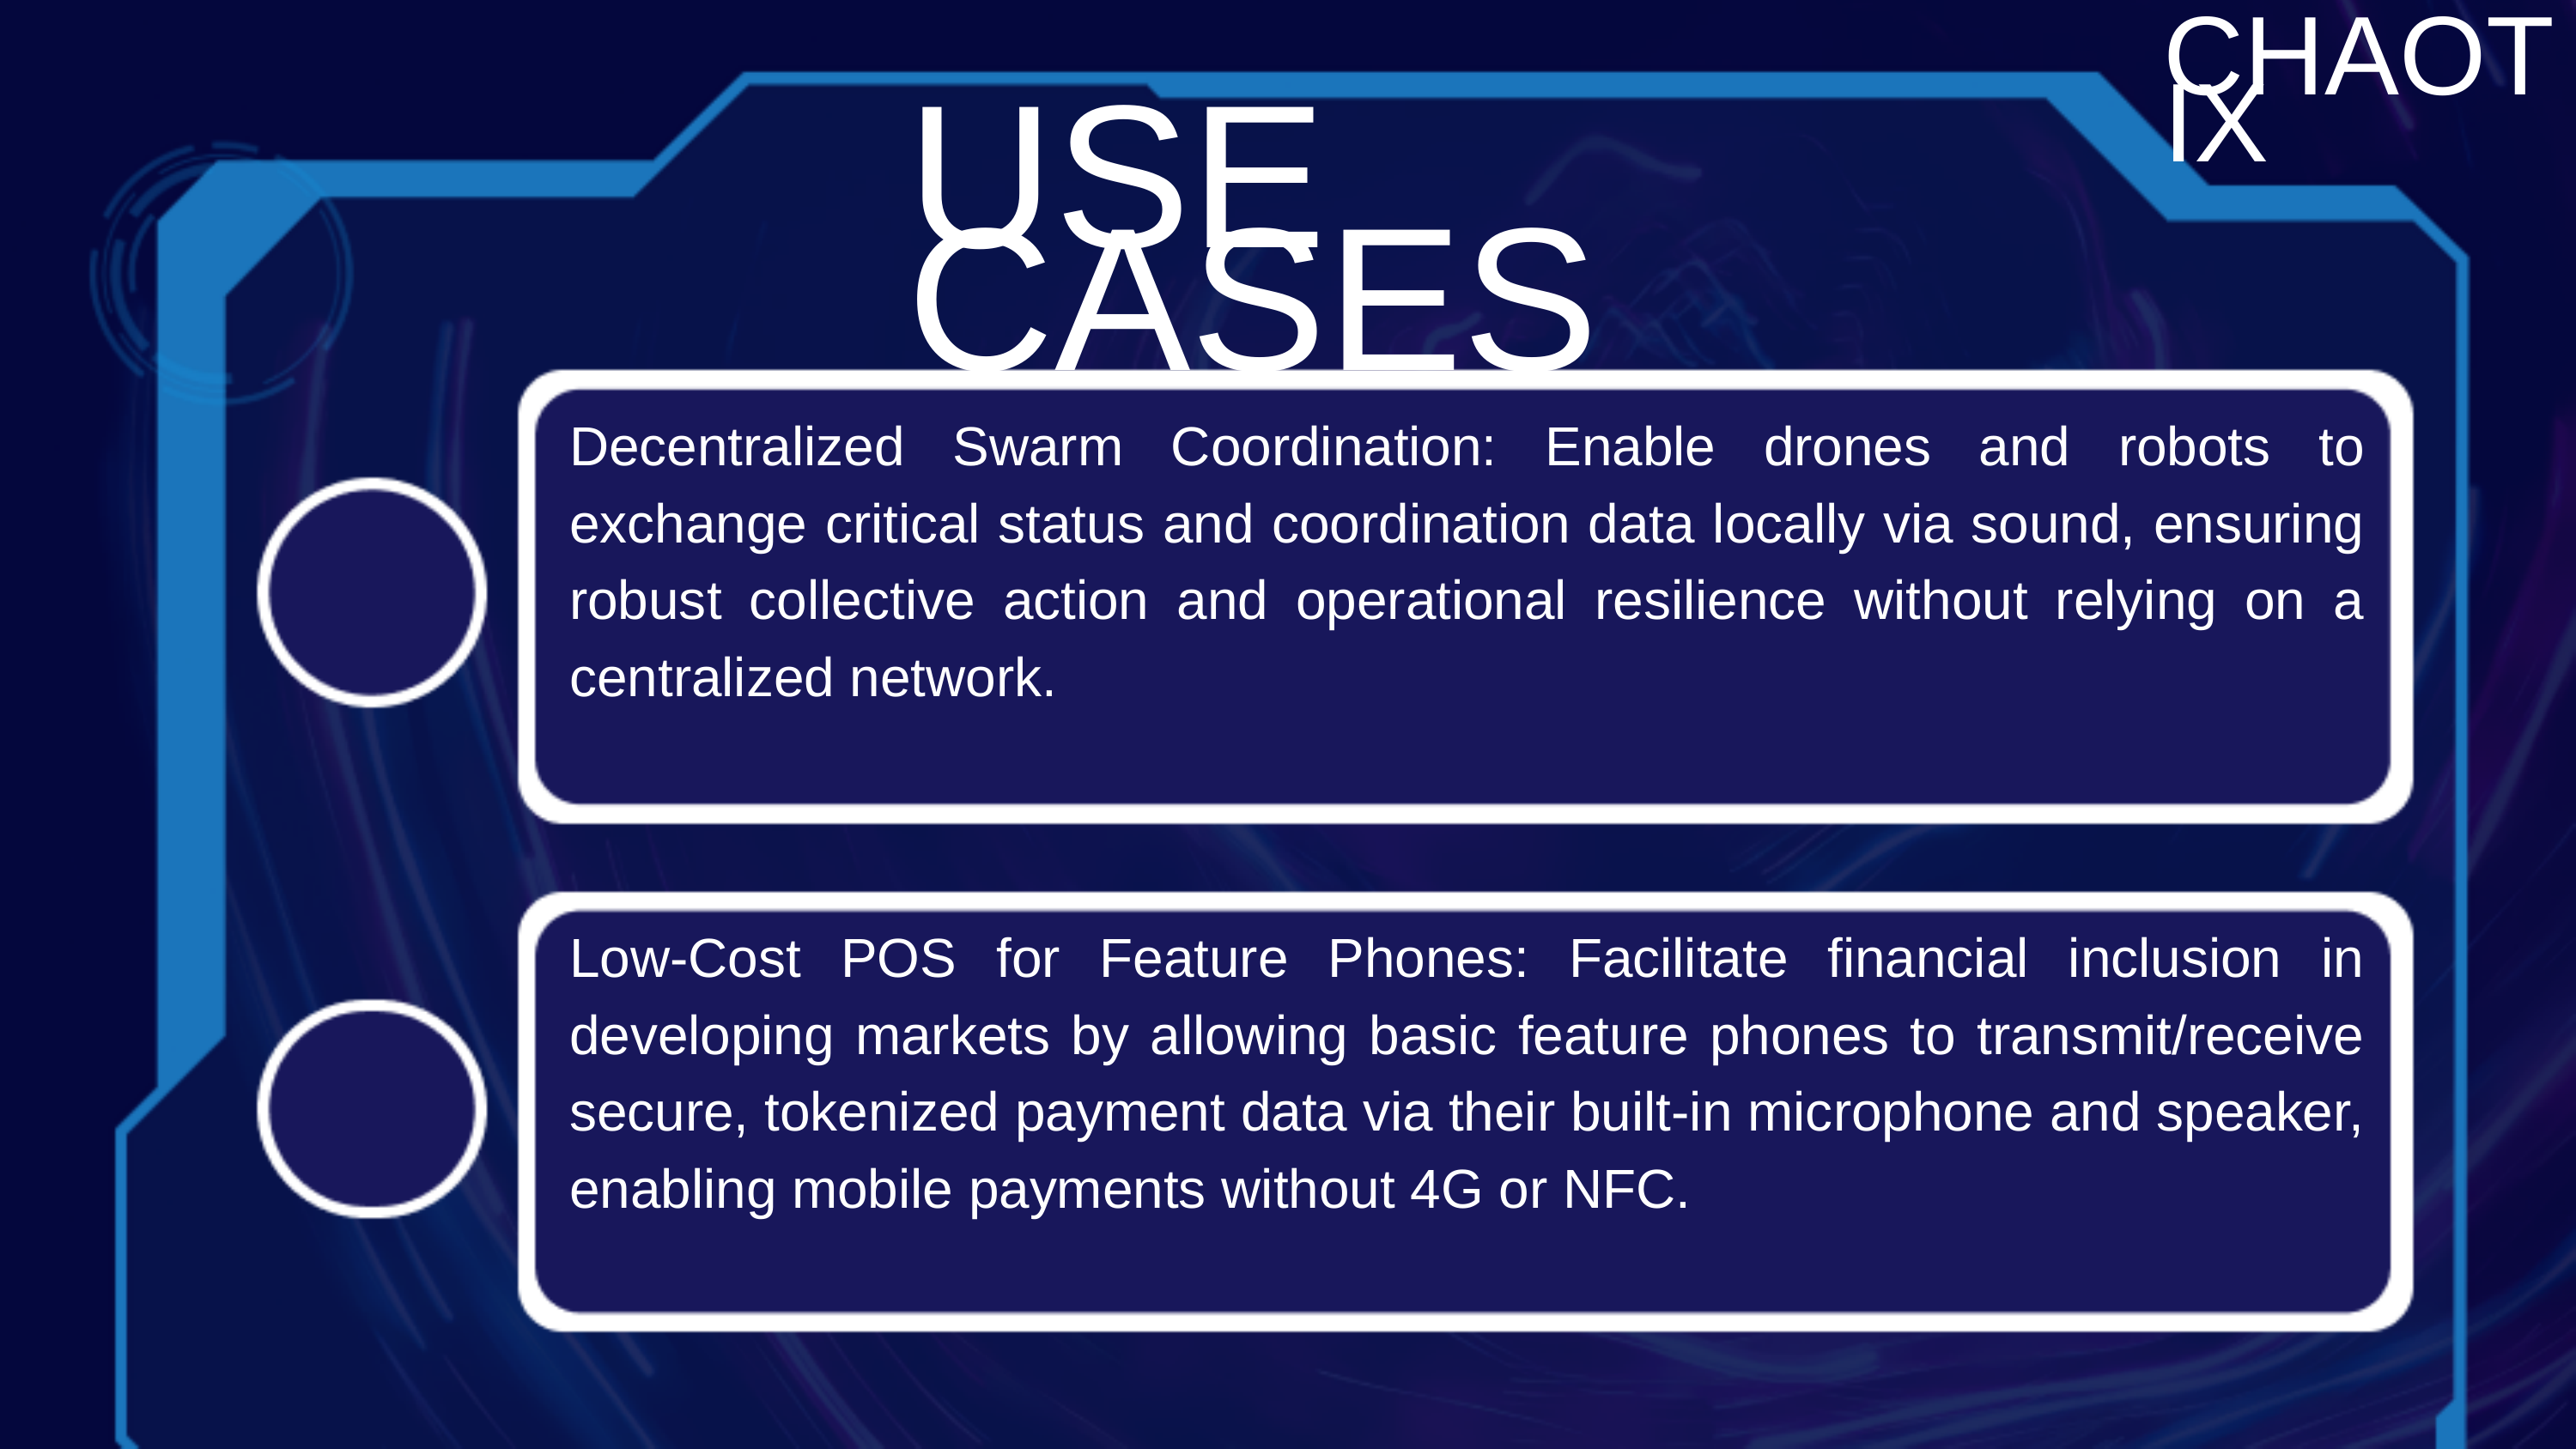

CHAOTIX

USE CASES
Decentralized Swarm Coordination: Enable drones and robots to exchange critical status and coordination data locally via sound, ensuring robust collective action and operational resilience without relying on a centralized network.

Low-Cost POS for Feature Phones: Facilitate financial inclusion in developing markets by allowing basic feature phones to transmit/receive secure, tokenized payment data via their built-in microphone and speaker, enabling mobile payments without 4G or NFC.